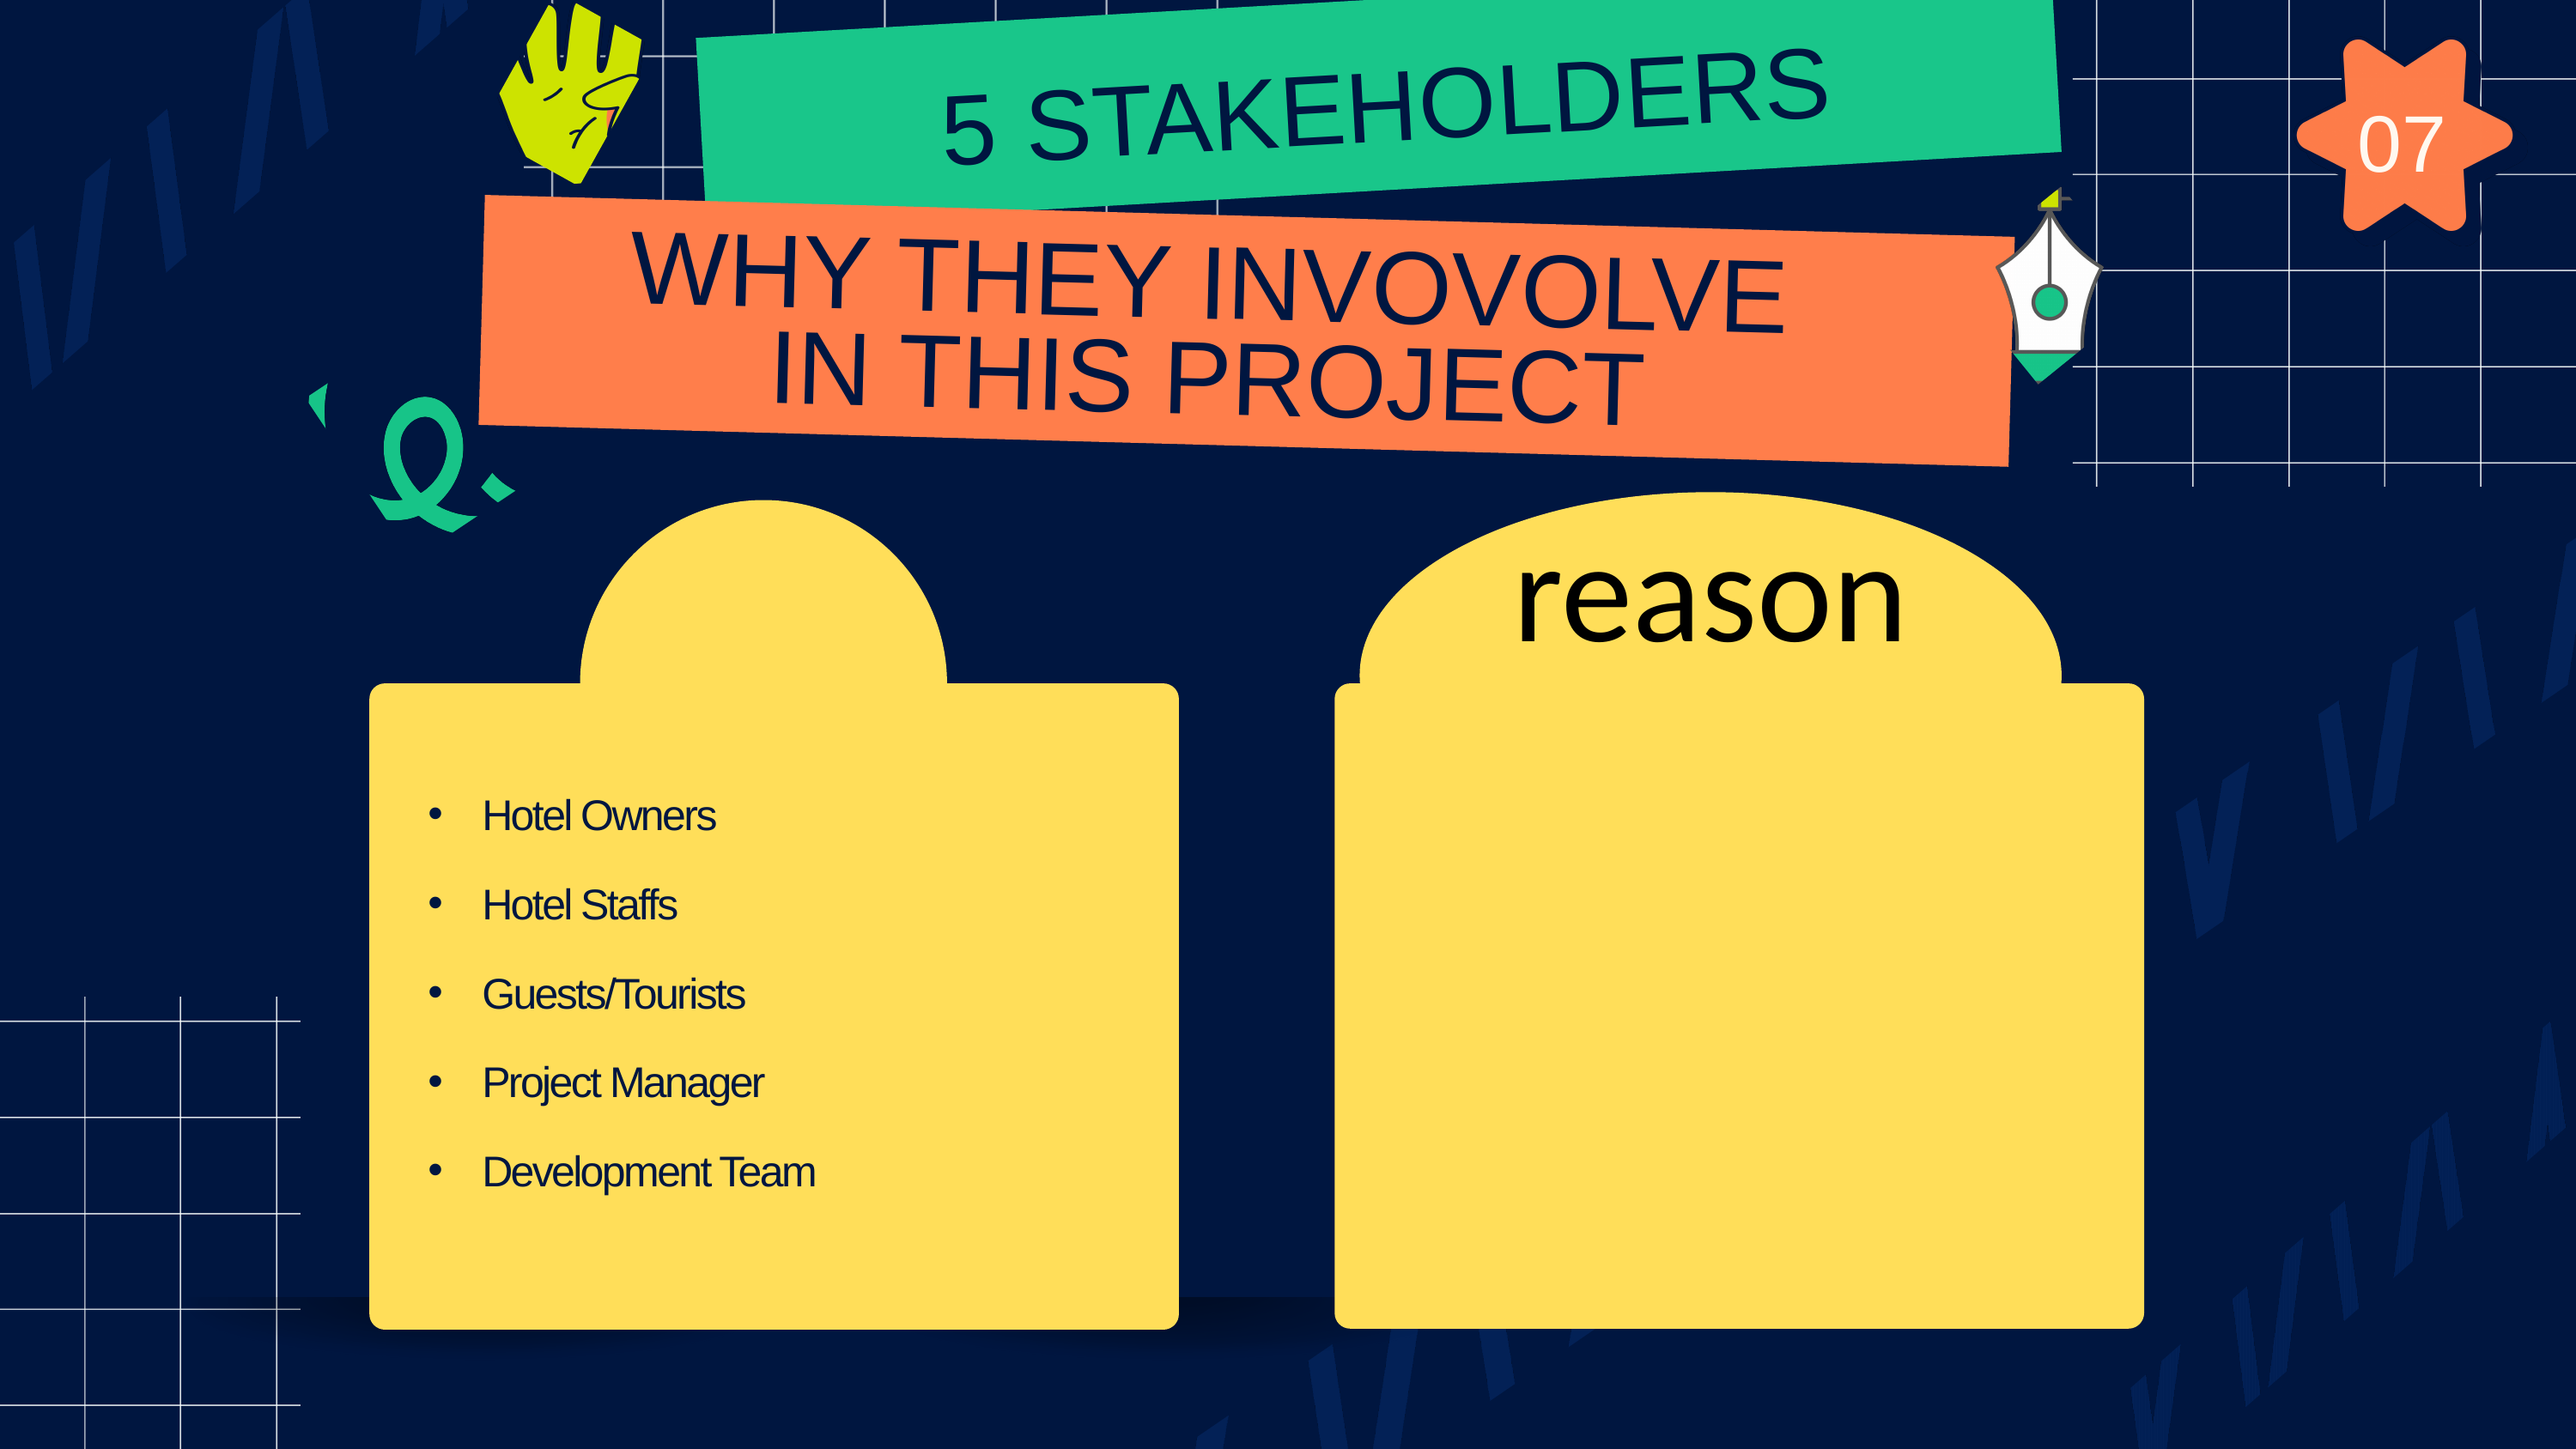

07
5 STAKEHOLDERS

WHY THEY INVOVOLVE IN THIS PROJECT

reason

Hotel Owners
Hotel Staffs
Guests/Tourists
Project Manager
Development Team